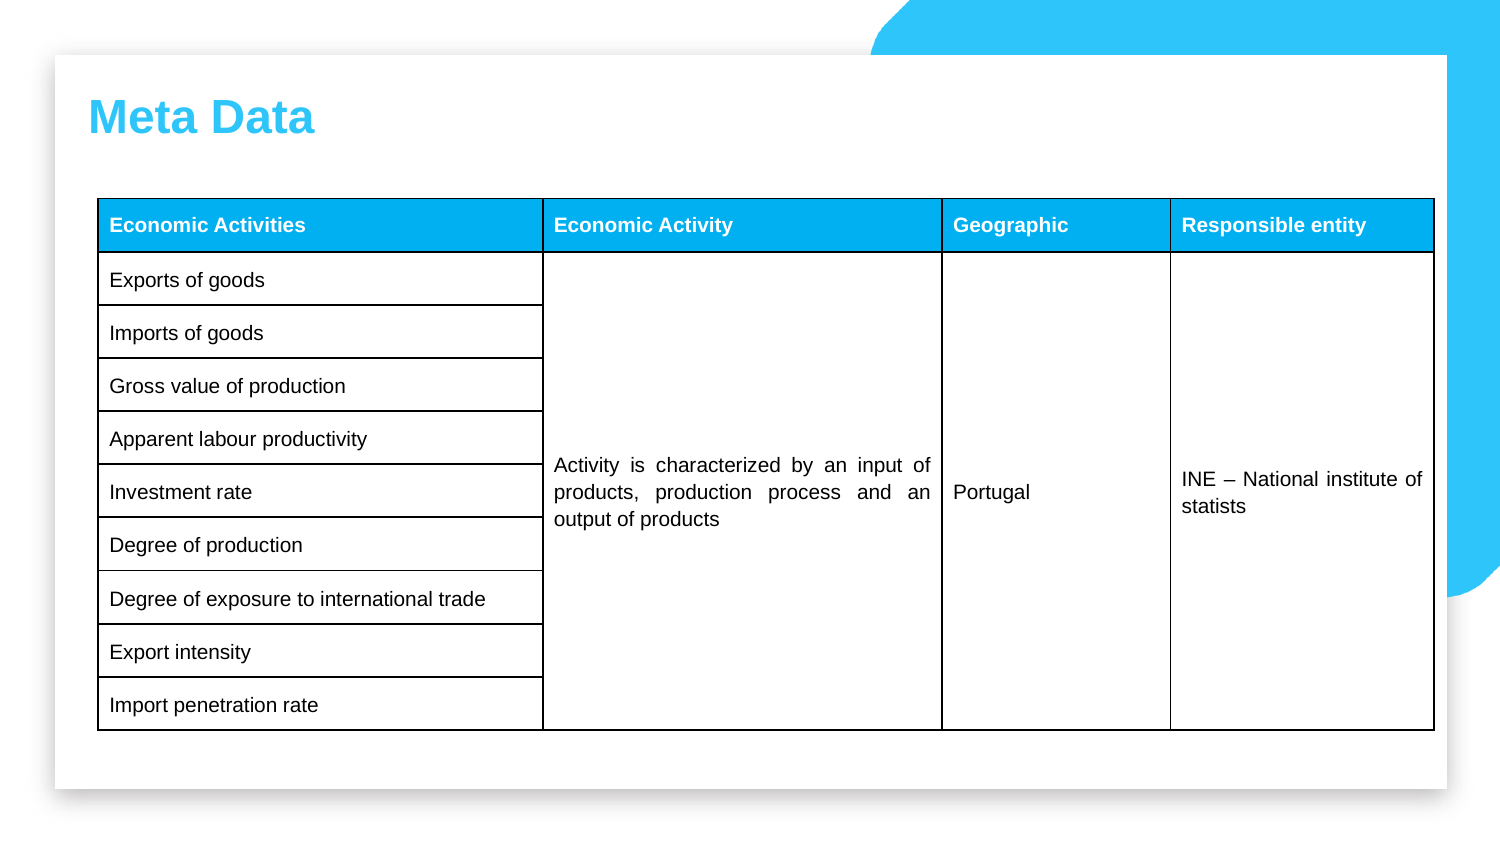

Meta Data
| Economic Activities | Economic Activity | Geographic | Responsible entity |
| --- | --- | --- | --- |
| Exports of goods | Activity is characterized by an input of products, production process and an output of products | Portugal | INE – National institute of statists |
| Imports of goods |  |  |  |
| Gross value of production |  |  |  |
| Apparent labour productivity |  |  |  |
| Investment rate |  |  |  |
| Degree of production |  |  |  |
| Degree of exposure to international trade |  |  |  |
| Export intensity |  |  |  |
| Import penetration rate |  |  |  |